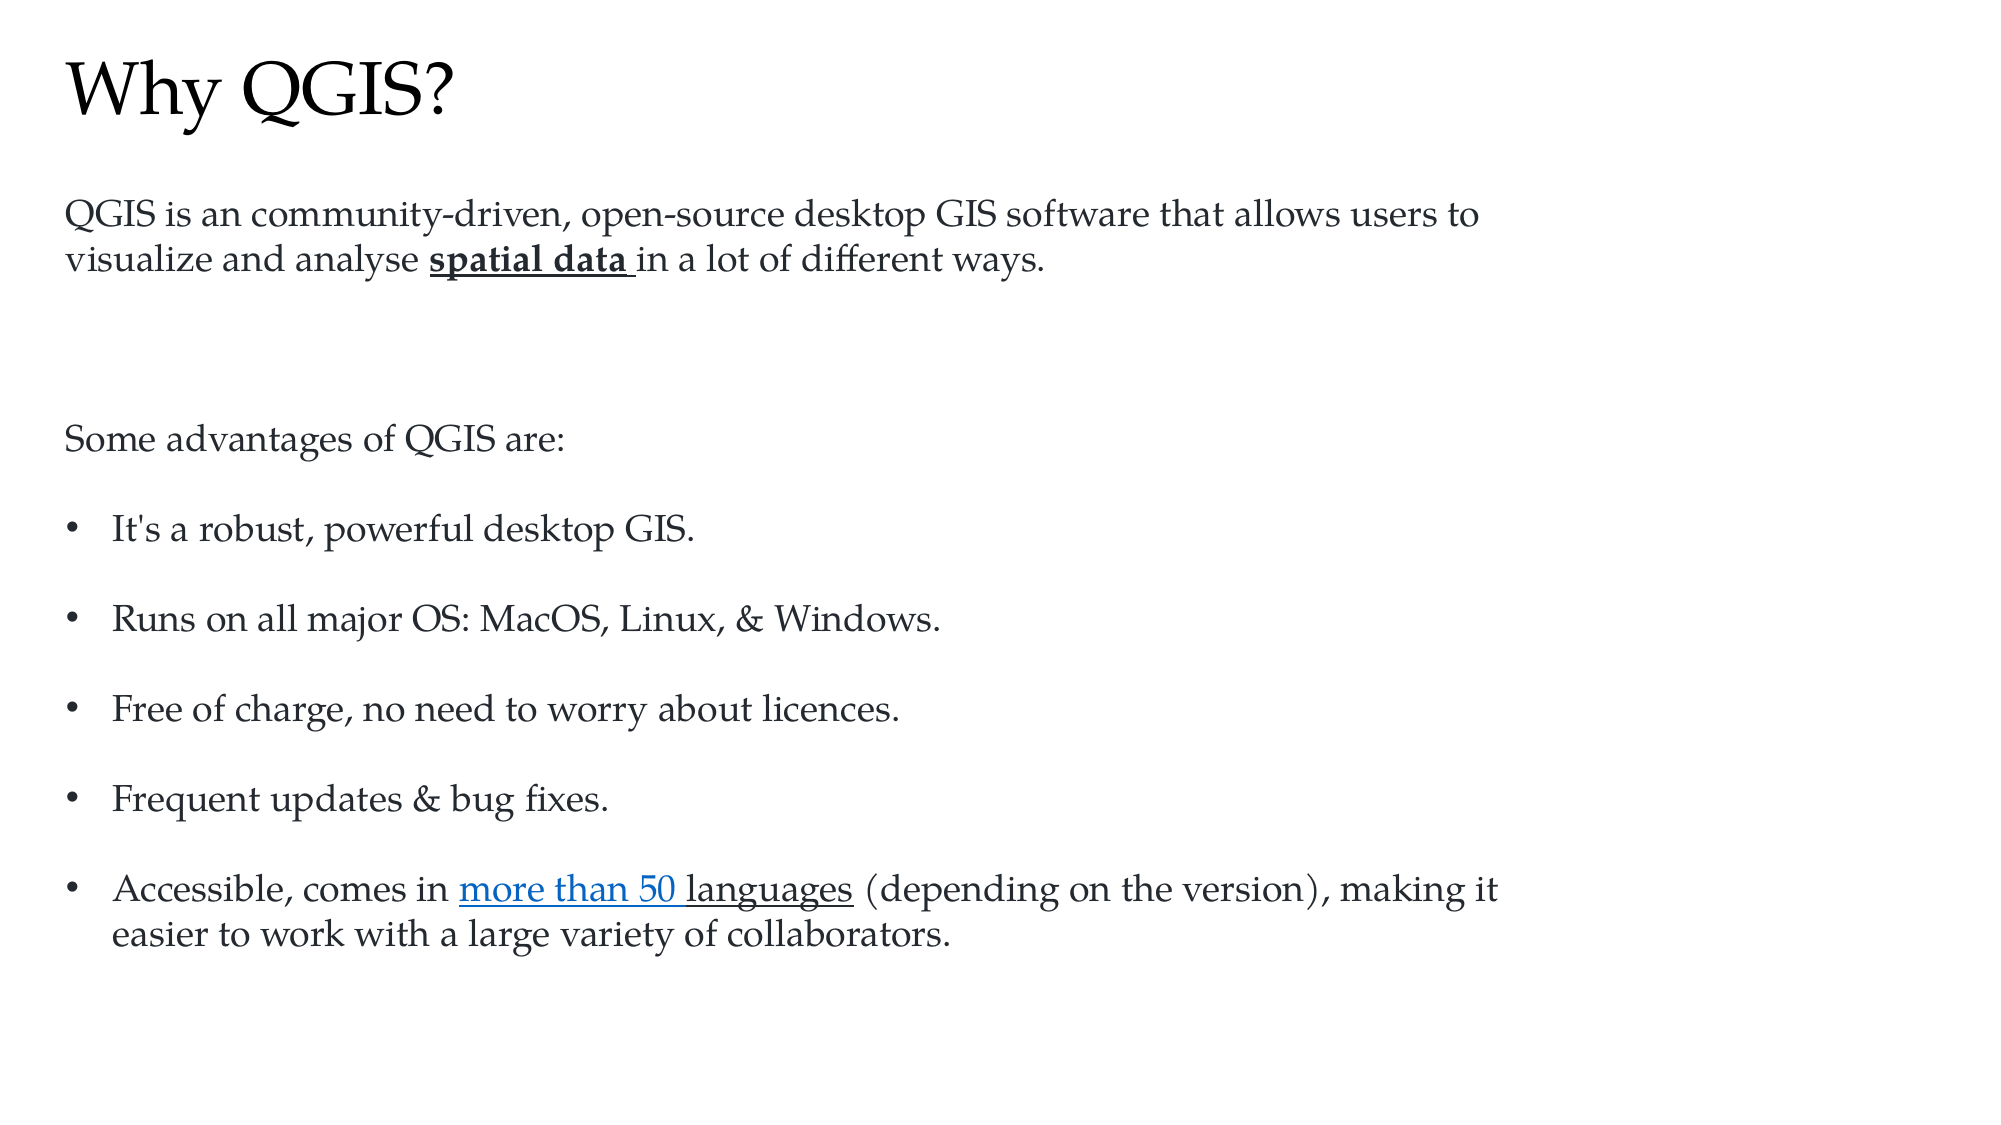

Why QGIS?
QGIS is an community-driven, open-source desktop GIS software that allows users to visualize and analyse spatial data in a lot of different ways.

Some advantages of QGIS are:

It's a robust, powerful desktop GIS.

Runs on all major OS: MacOS, Linux, & Windows.

Free of charge, no need to worry about licences.

Frequent updates & bug fixes.

Accessible, comes in more than 50 languages (depending on the version), making it easier to work with a large variety of collaborators.